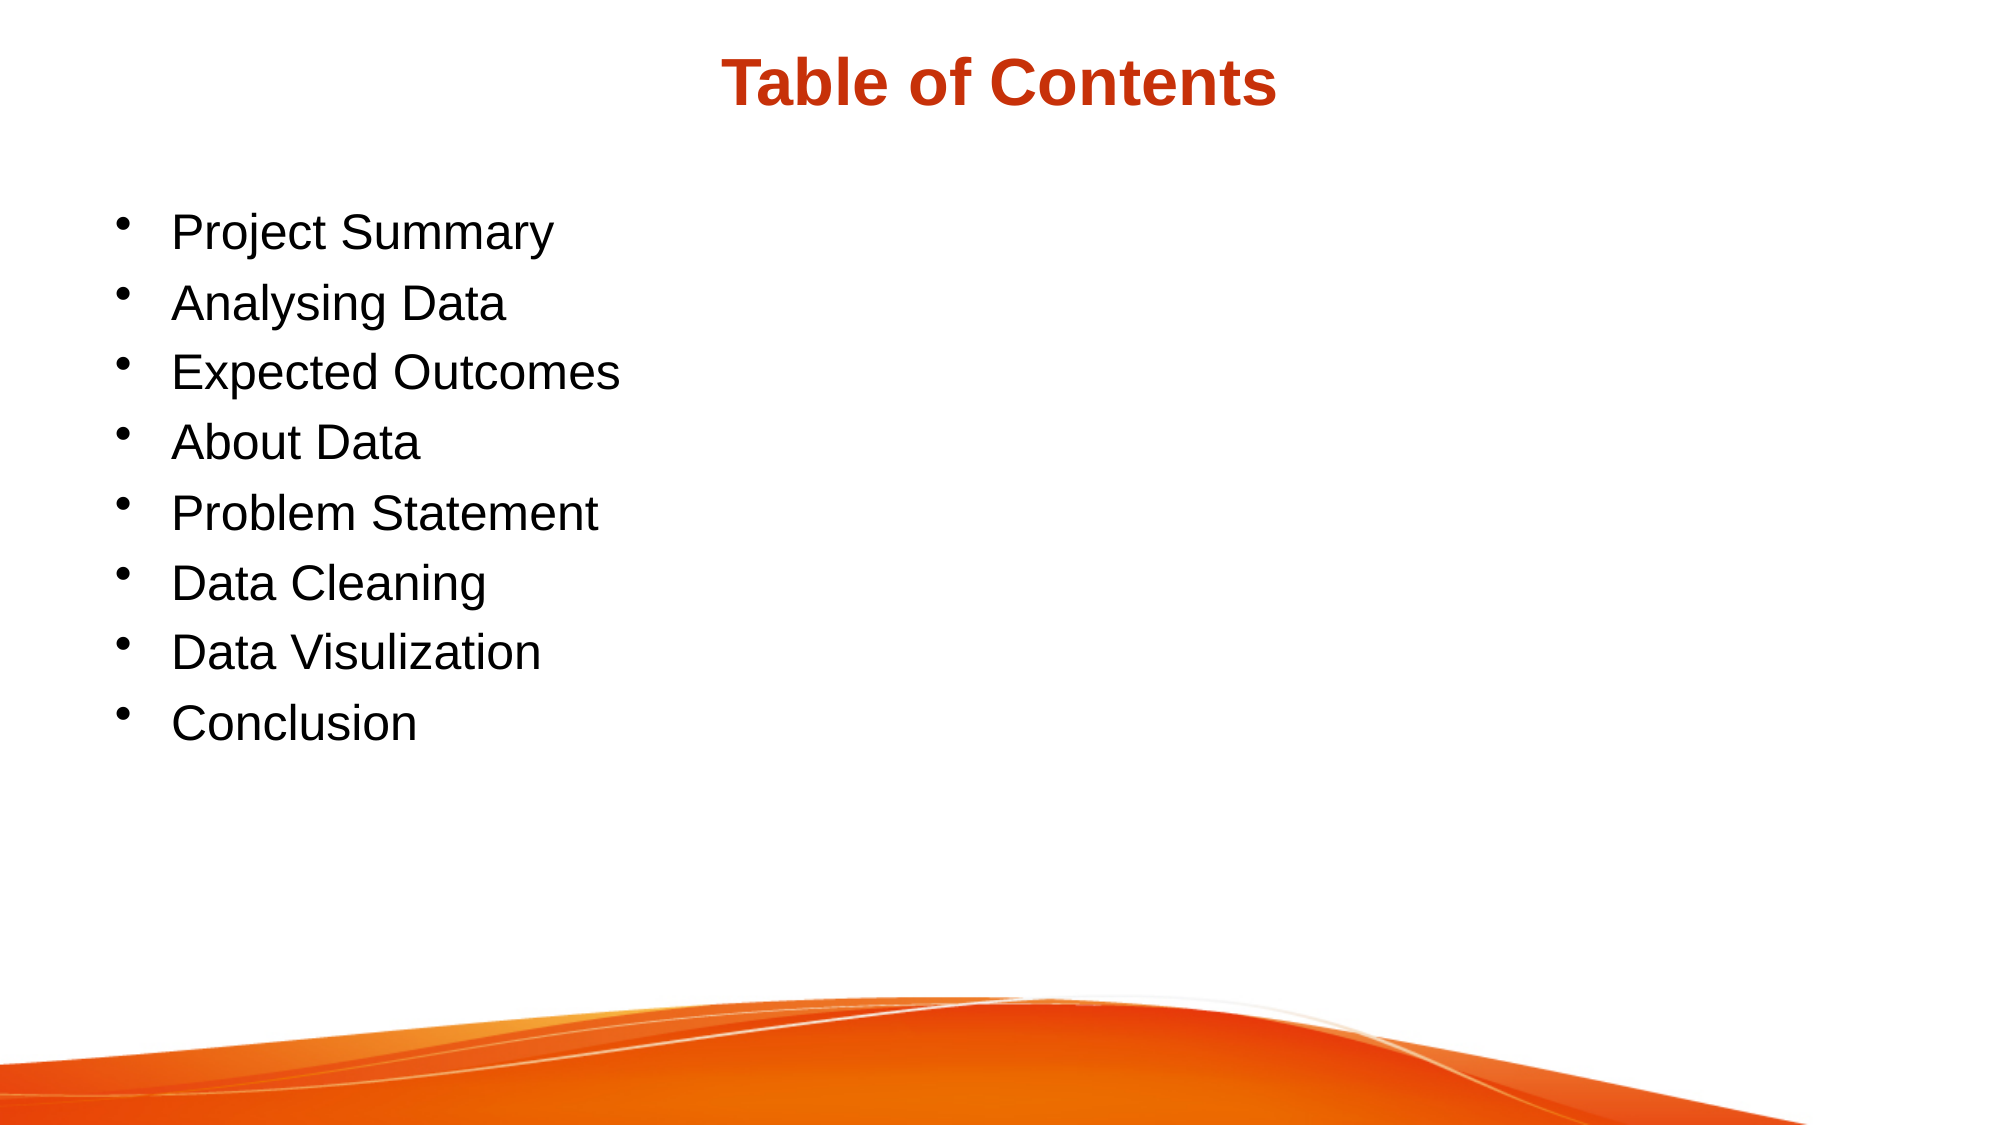

# Table of Contents
Project Summary
Analysing Data
Expected Outcomes
About Data
Problem Statement
Data Cleaning
Data Visulization
Conclusion